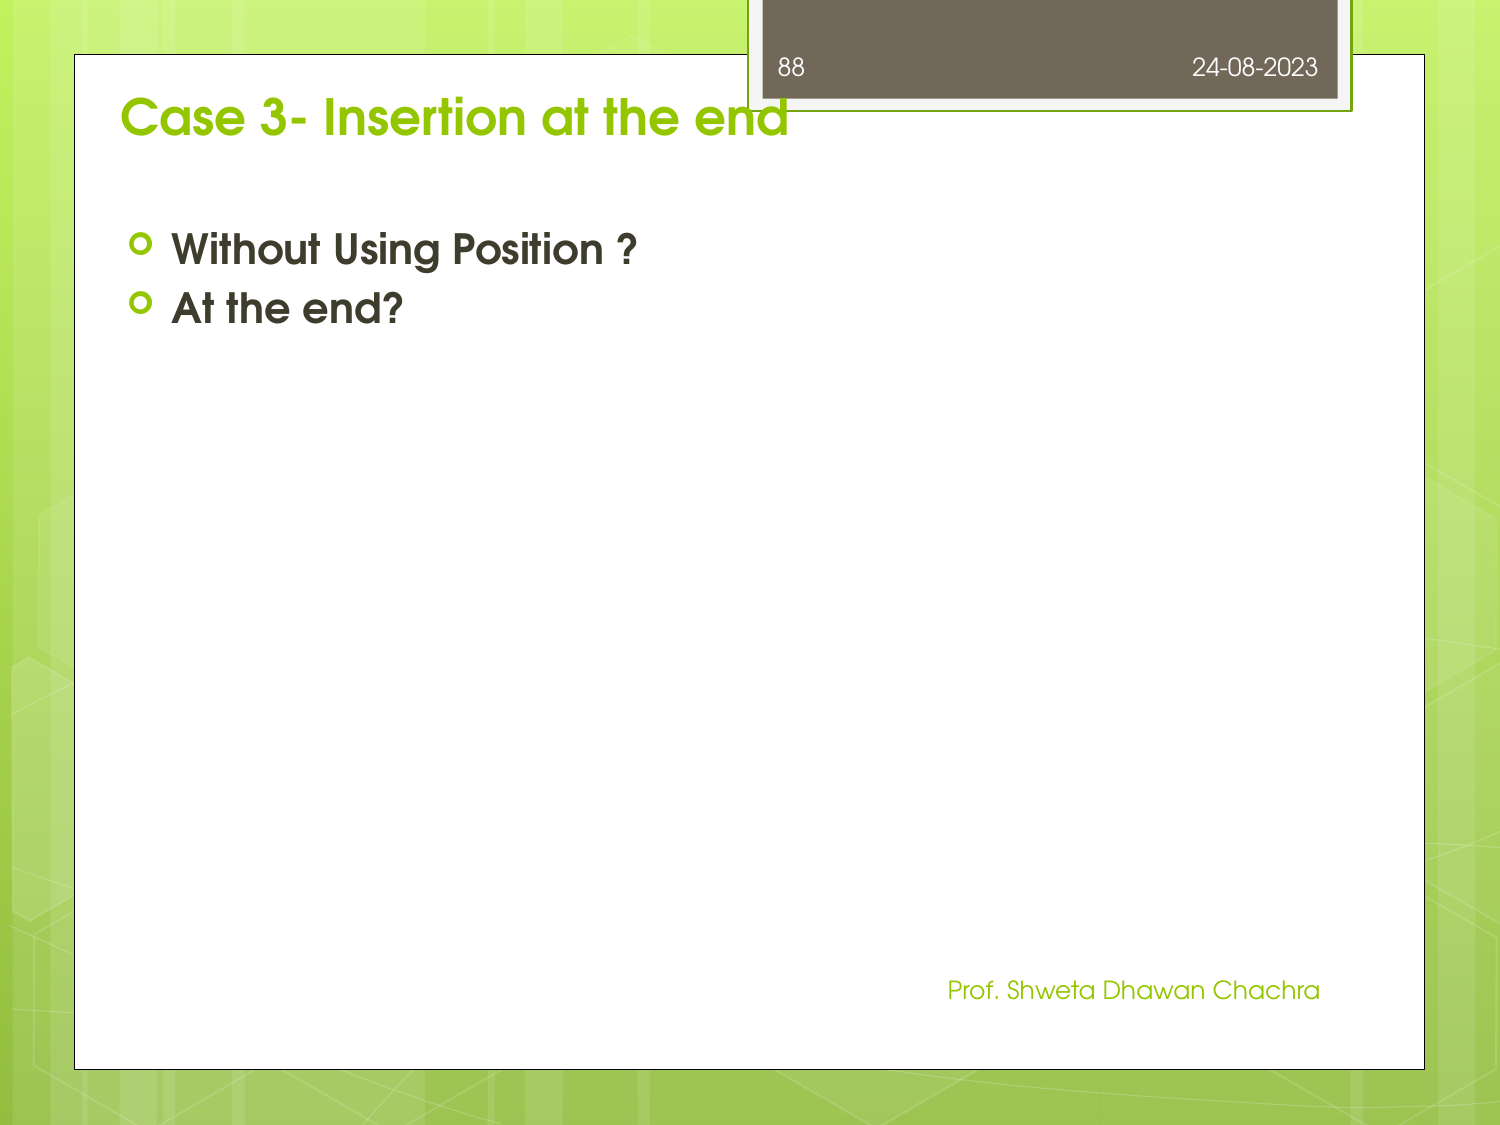

88
24-08-2023
# Case 3- Insertion at the end
Without Using Position ?
At the end?

Prof. Shweta Dhawan Chachra